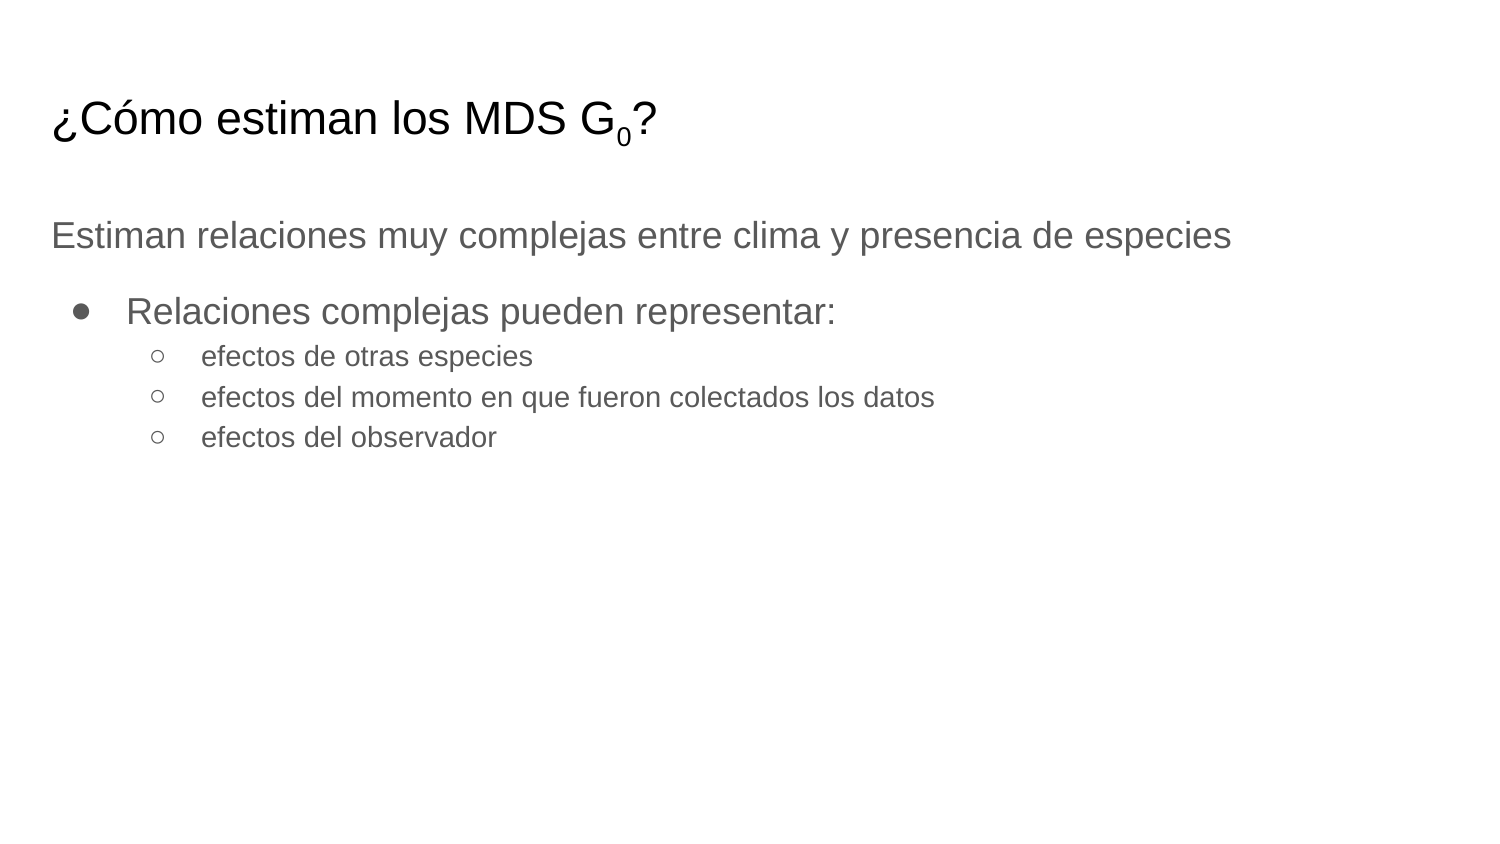

# ¿Cómo estiman los MDS G0?
Estiman relaciones muy complejas entre clima y presencia de especies
Relaciones complejas pueden representar:
efectos de otras especies
efectos del momento en que fueron colectados los datos
efectos del observador